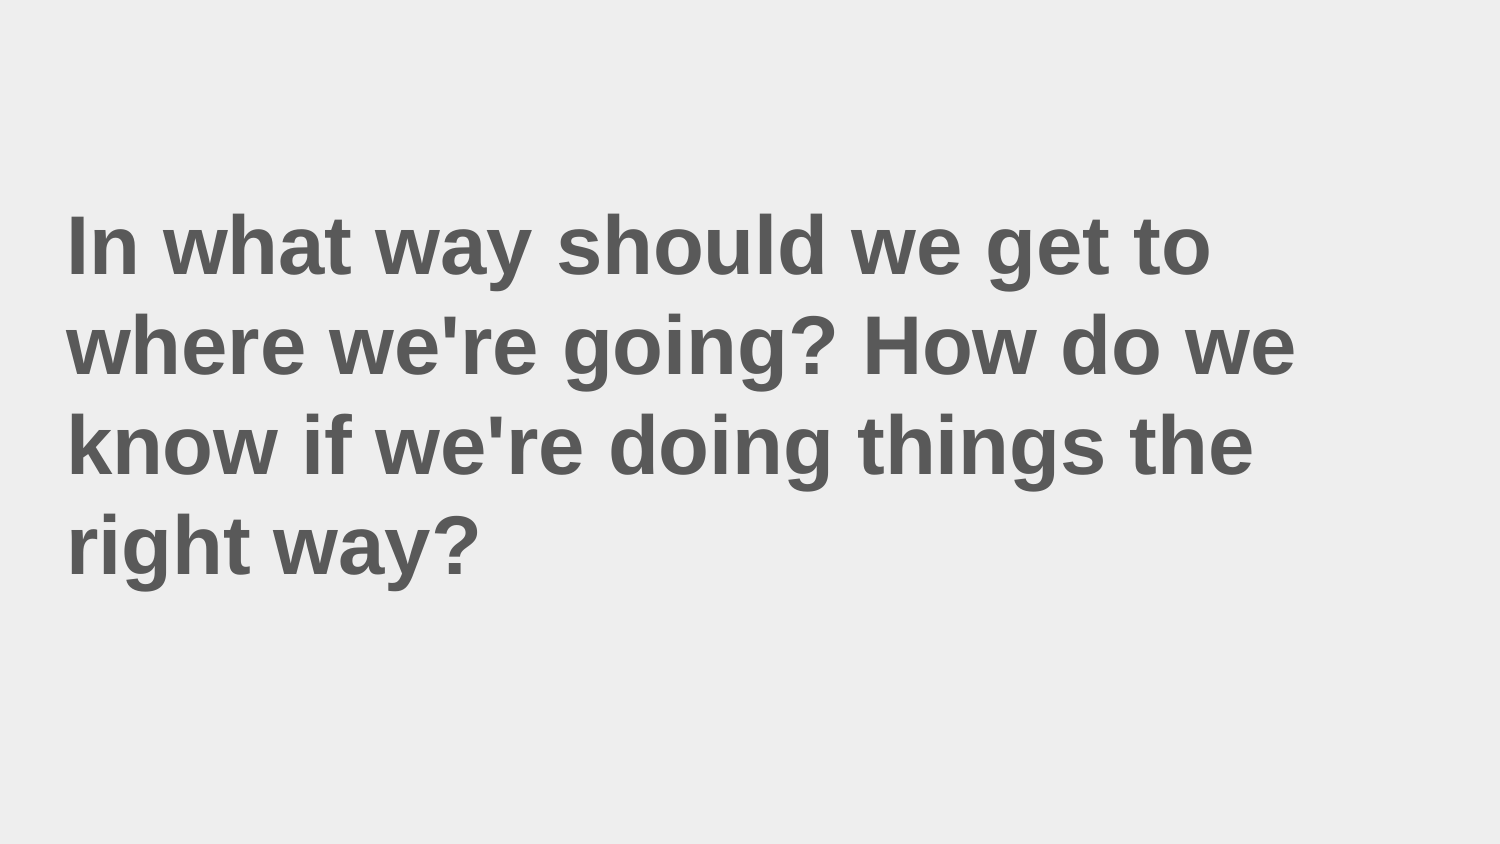

# In what way should we get to where we're going? How do we know if we're doing things the right way?